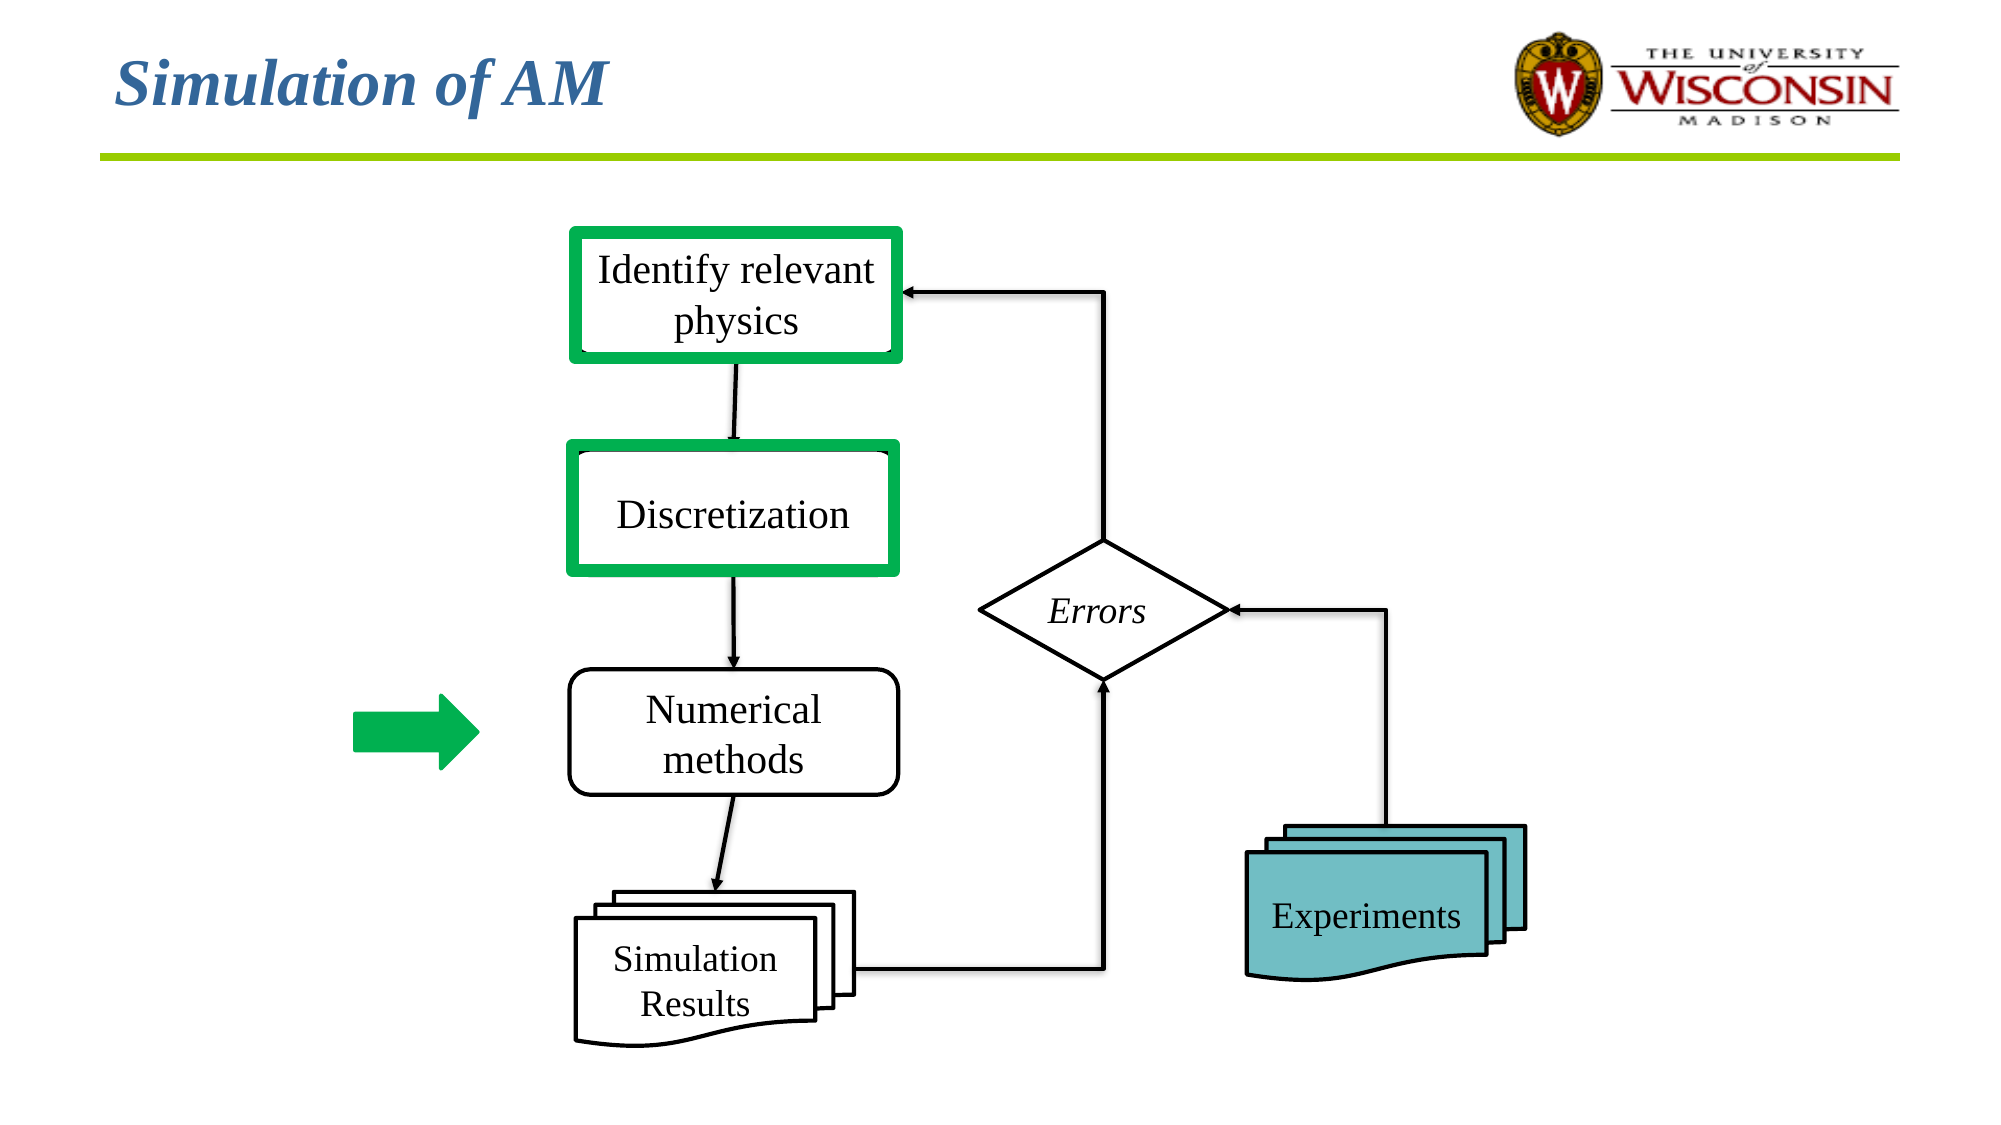

# Simulation of AM
Identify relevant physics

Discretization

Errors
Numerical methods

Experiments
Simulation Results